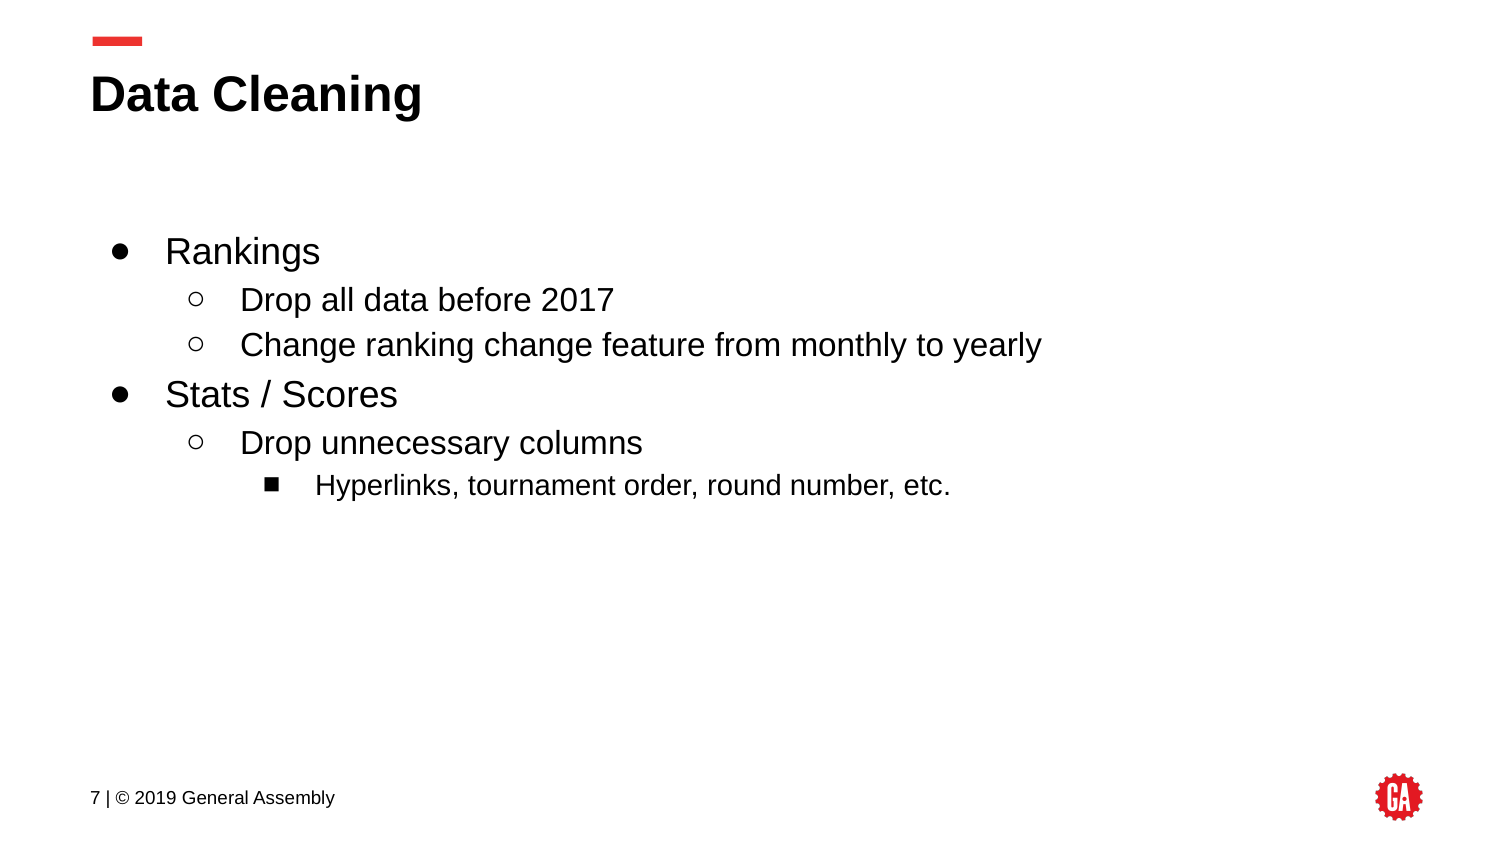

# Data Cleaning
Rankings
Drop all data before 2017
Change ranking change feature from monthly to yearly
Stats / Scores
Drop unnecessary columns
Hyperlinks, tournament order, round number, etc.
7 | © 2019 General Assembly